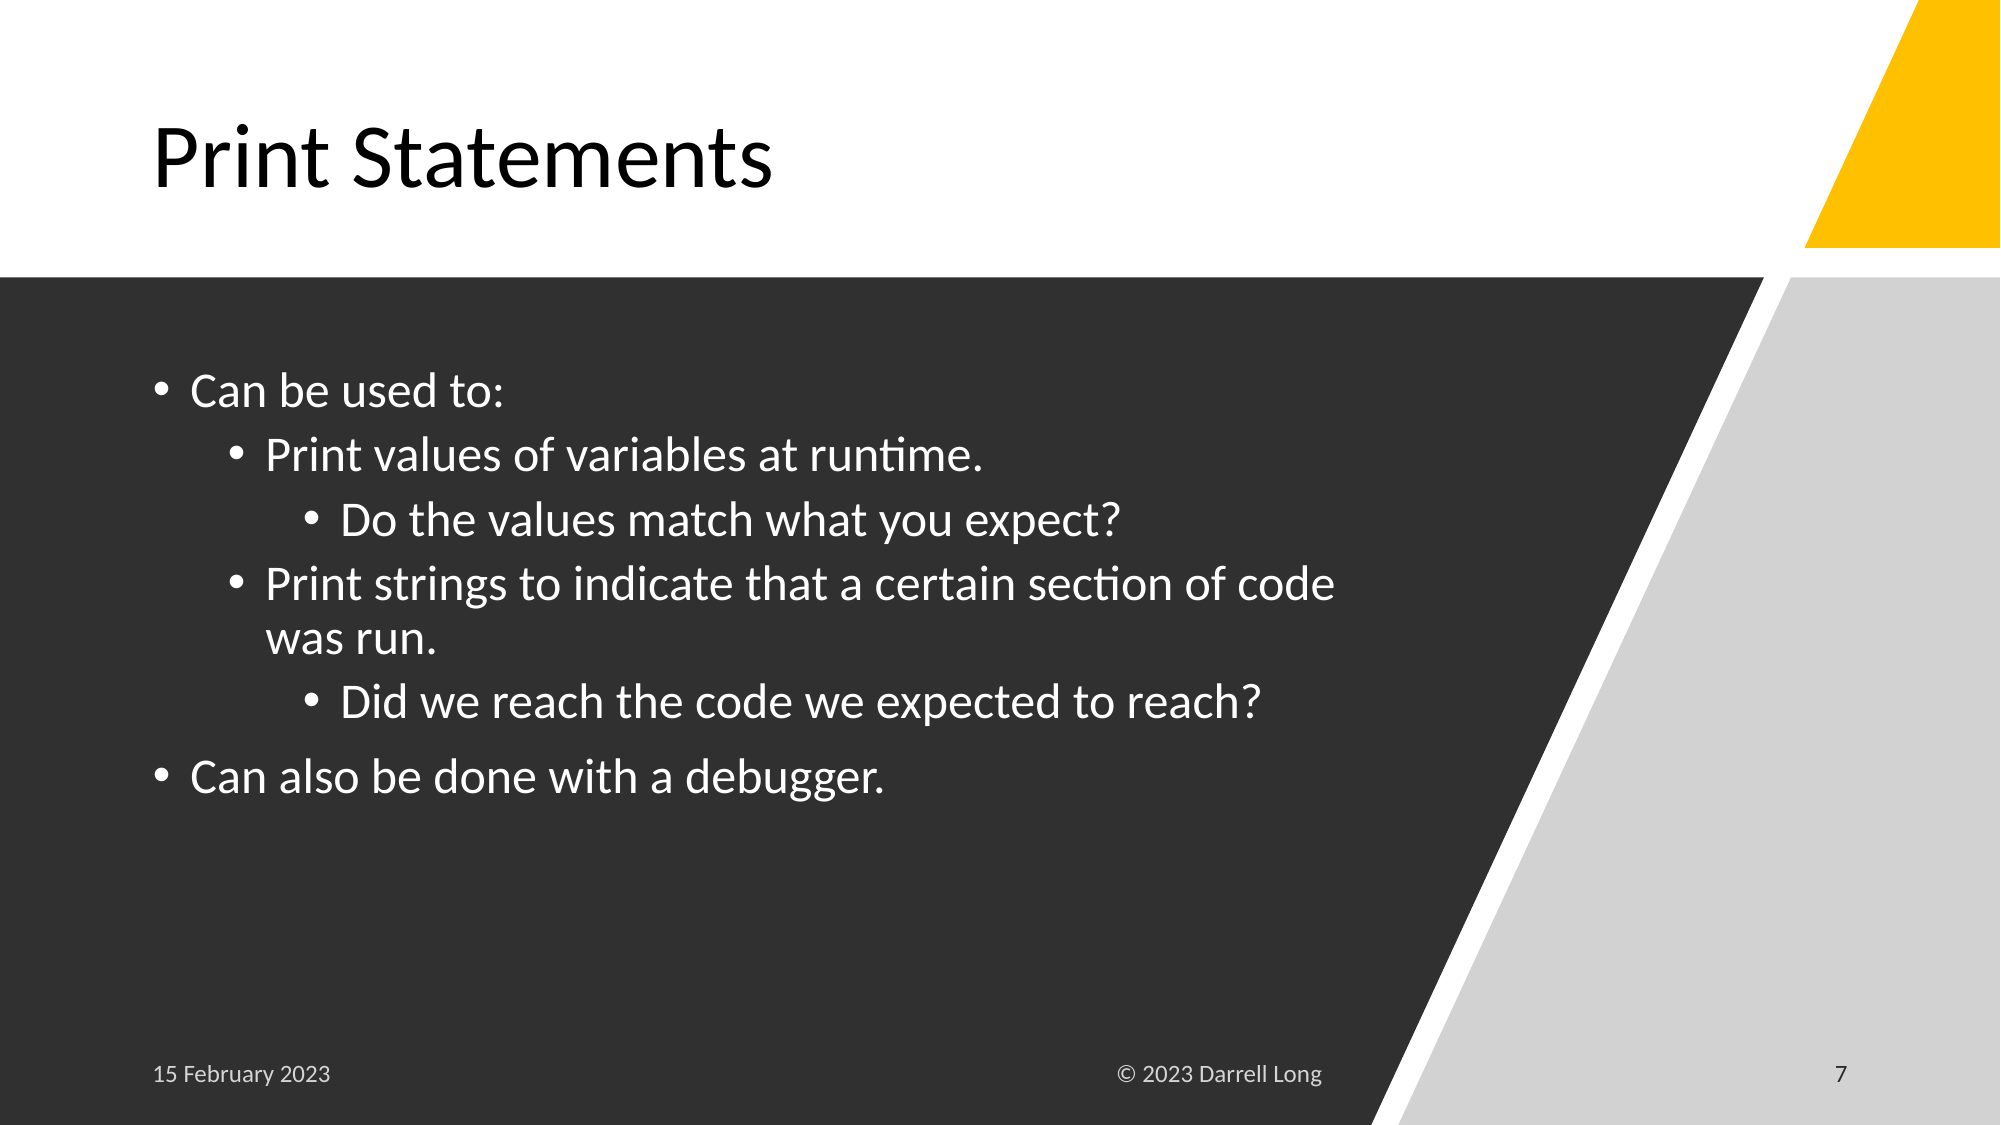

# Print Statements

Can be used to:
Print values of variables at runtime.
Do the values match what you expect?
Print strings to indicate that a certain section of code was run.
Did we reach the code we expected to reach?
Can also be done with a debugger.
15 February 2023
© 2023 Darrell Long
7